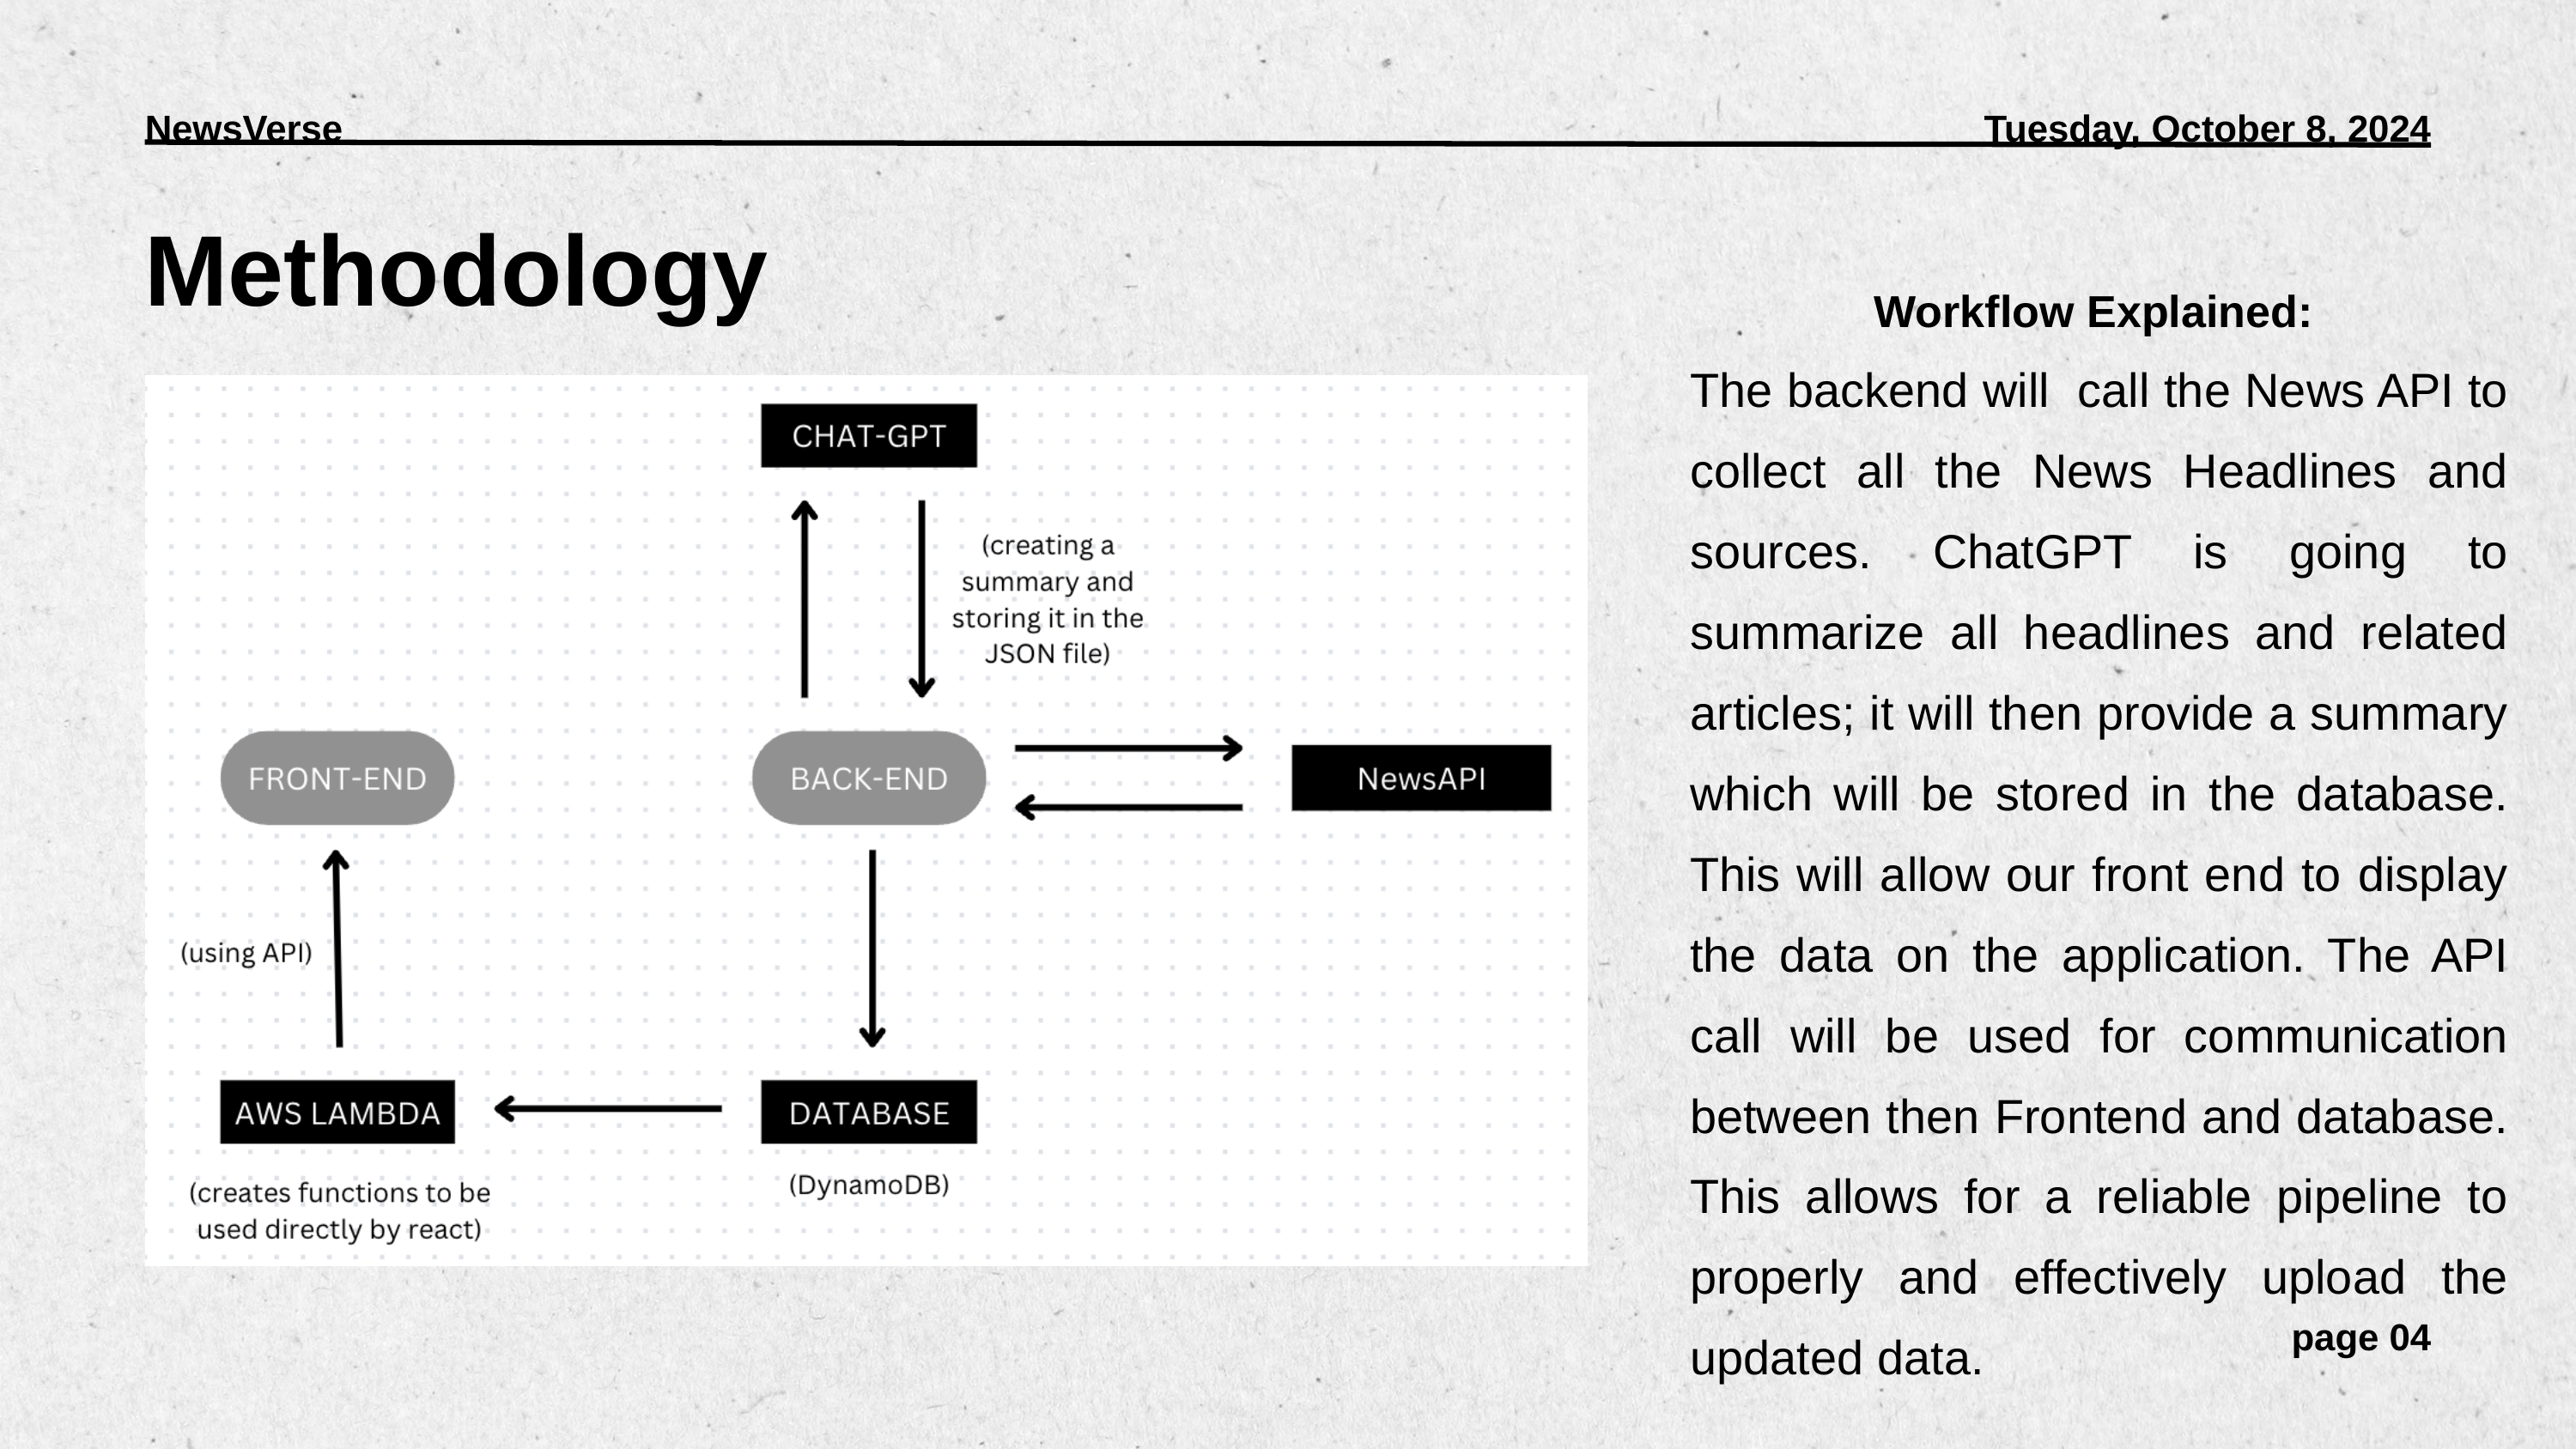

NewsVerse
Tuesday, October 8, 2024
Methodology
Workflow Explained:
The backend will  call the News API to collect all the News Headlines and sources. ChatGPT is going to summarize all headlines and related articles; it will then provide a summary which will be stored in the database. This will allow our front end to display the data on the application. The API call will be used for communication between then Frontend and database. This allows for a reliable pipeline to properly and effectively upload the updated data.

page 04